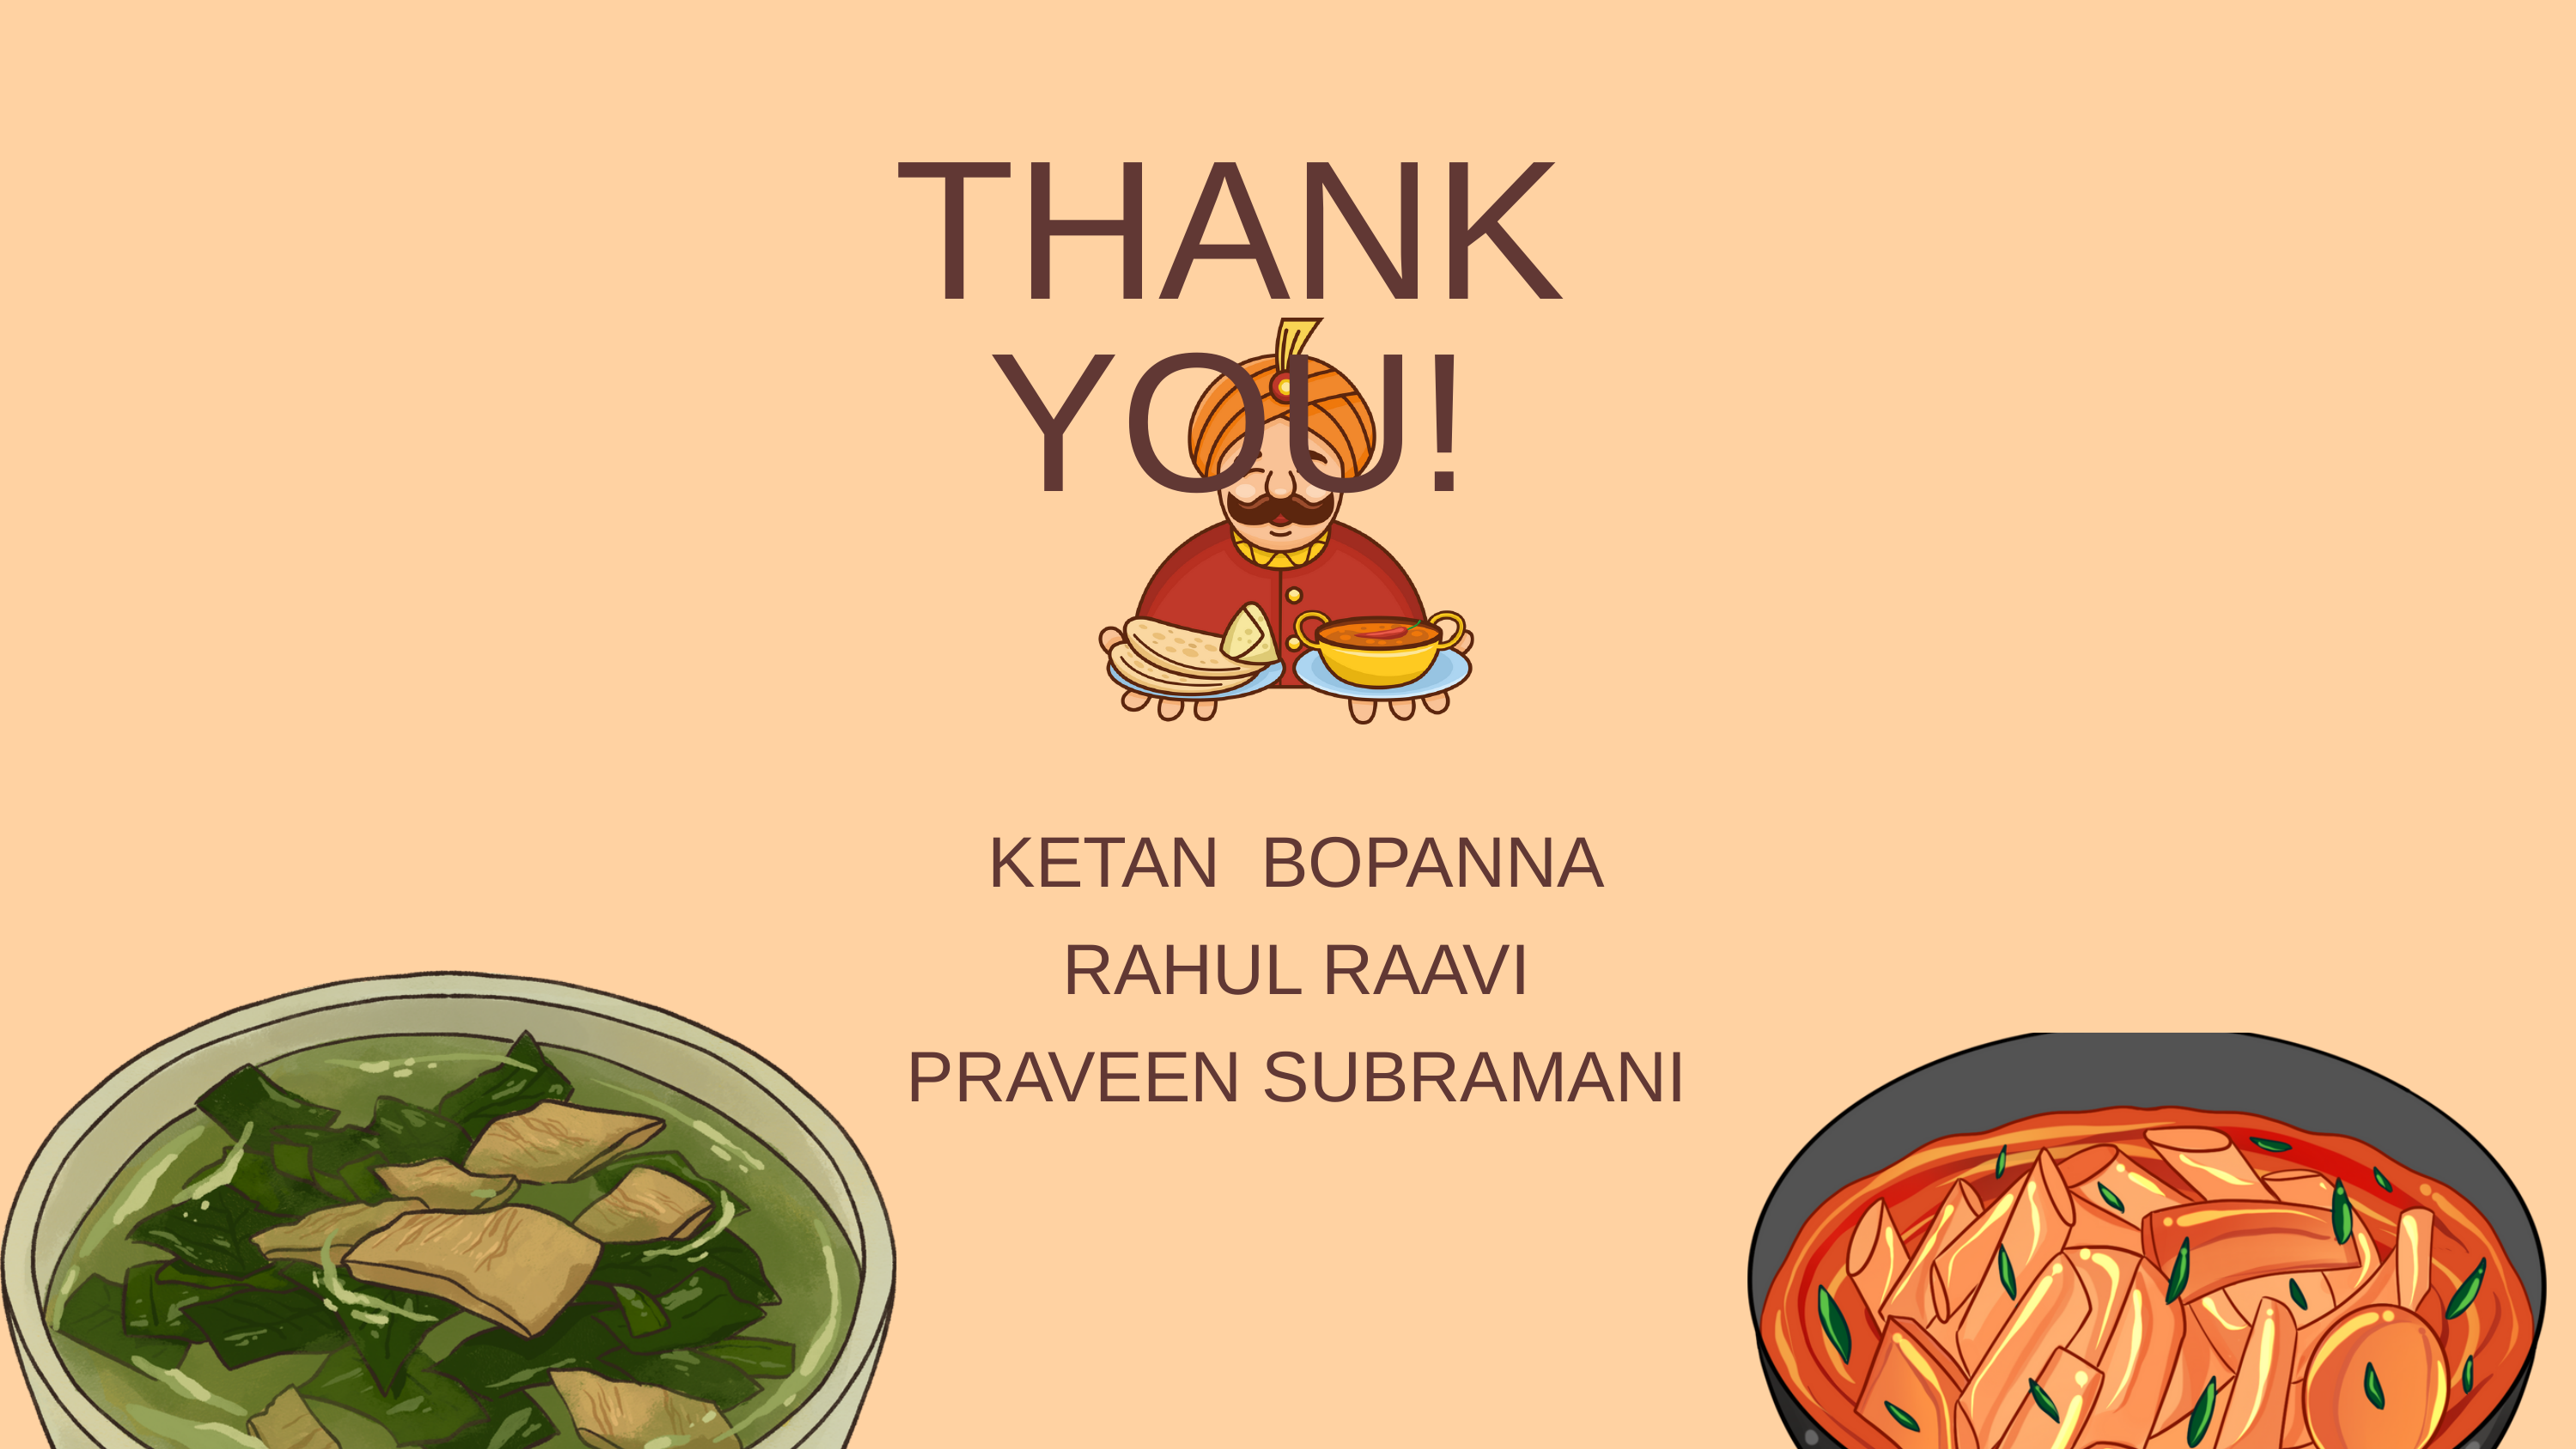

THANK YOU!

KETAN  BOPANNA
RAHUL RAAVI
PRAVEEN SUBRAMANI